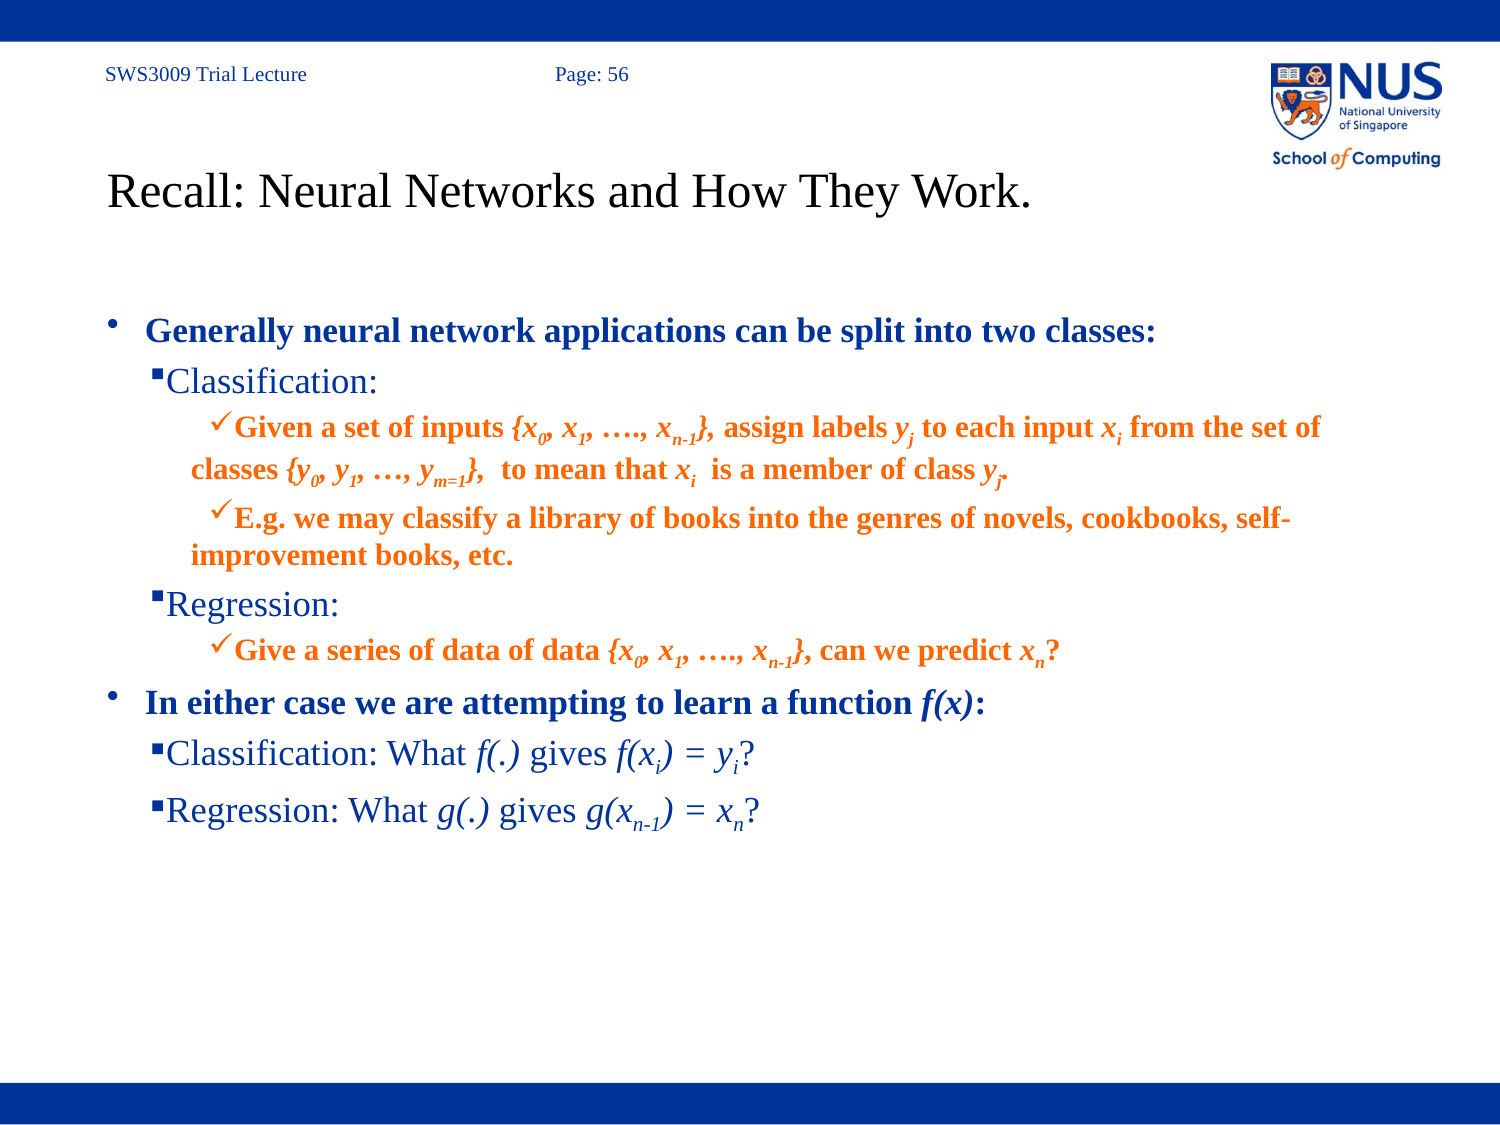

# Recall: Neural Networks and How They Work.
Generally neural network applications can be split into two classes:
Classification:
Given a set of inputs {x0, x1, …., xn-1}, assign labels yj to each input xi from the set of classes {y0, y1, …, ym=1},  to mean that xi  is a member of class yj.
E.g. we may classify a library of books into the genres of novels, cookbooks, self-improvement books, etc.
Regression:
Give a series of data of data {x0, x1, …., xn-1}, can we predict xn?
In either case we are attempting to learn a function f(x):
Classification: What f(.) gives f(xi) = yi?
Regression: What g(.) gives g(xn-1) = xn?